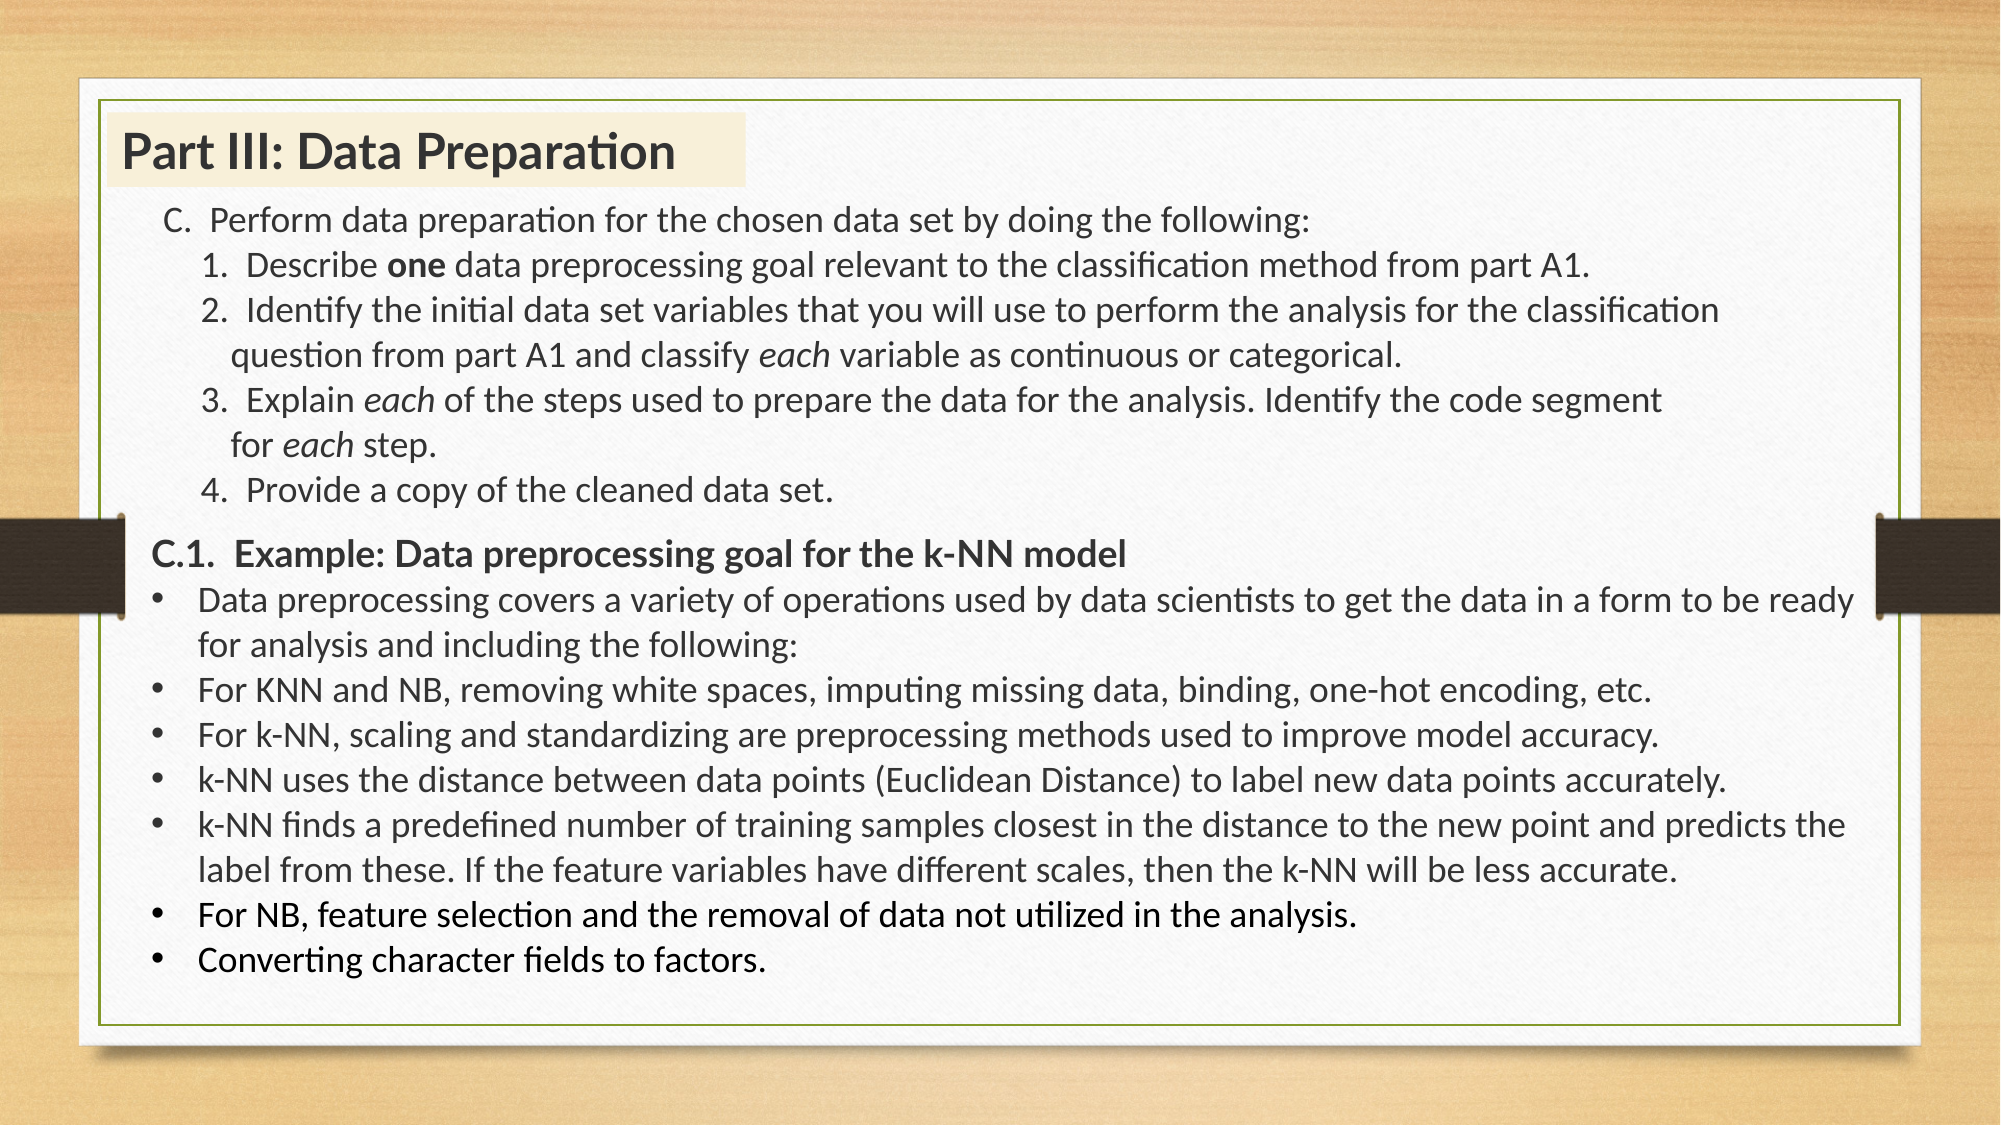

Part III: Data Preparation
C.  Perform data preparation for the chosen data set by doing the following:
1.  Describe one data preprocessing goal relevant to the classification method from part A1.
2.  Identify the initial data set variables that you will use to perform the analysis for the classification question from part A1 and classify each variable as continuous or categorical.
3.  Explain each of the steps used to prepare the data for the analysis. Identify the code segment for each step.
4.  Provide a copy of the cleaned data set.
C.1.  Example: Data preprocessing goal for the k-NN model
Data preprocessing covers a variety of operations used by data scientists to get the data in a form to be ready for analysis and including the following:
For KNN and NB, removing white spaces, imputing missing data, binding, one-hot encoding, etc.
For k-NN, scaling and standardizing are preprocessing methods used to improve model accuracy.
k-NN uses the distance between data points (Euclidean Distance) to label new data points accurately.
k-NN finds a predefined number of training samples closest in the distance to the new point and predicts the label from these. If the feature variables have different scales, then the k-NN will be less accurate.
For NB, feature selection and the removal of data not utilized in the analysis.
Converting character fields to factors.